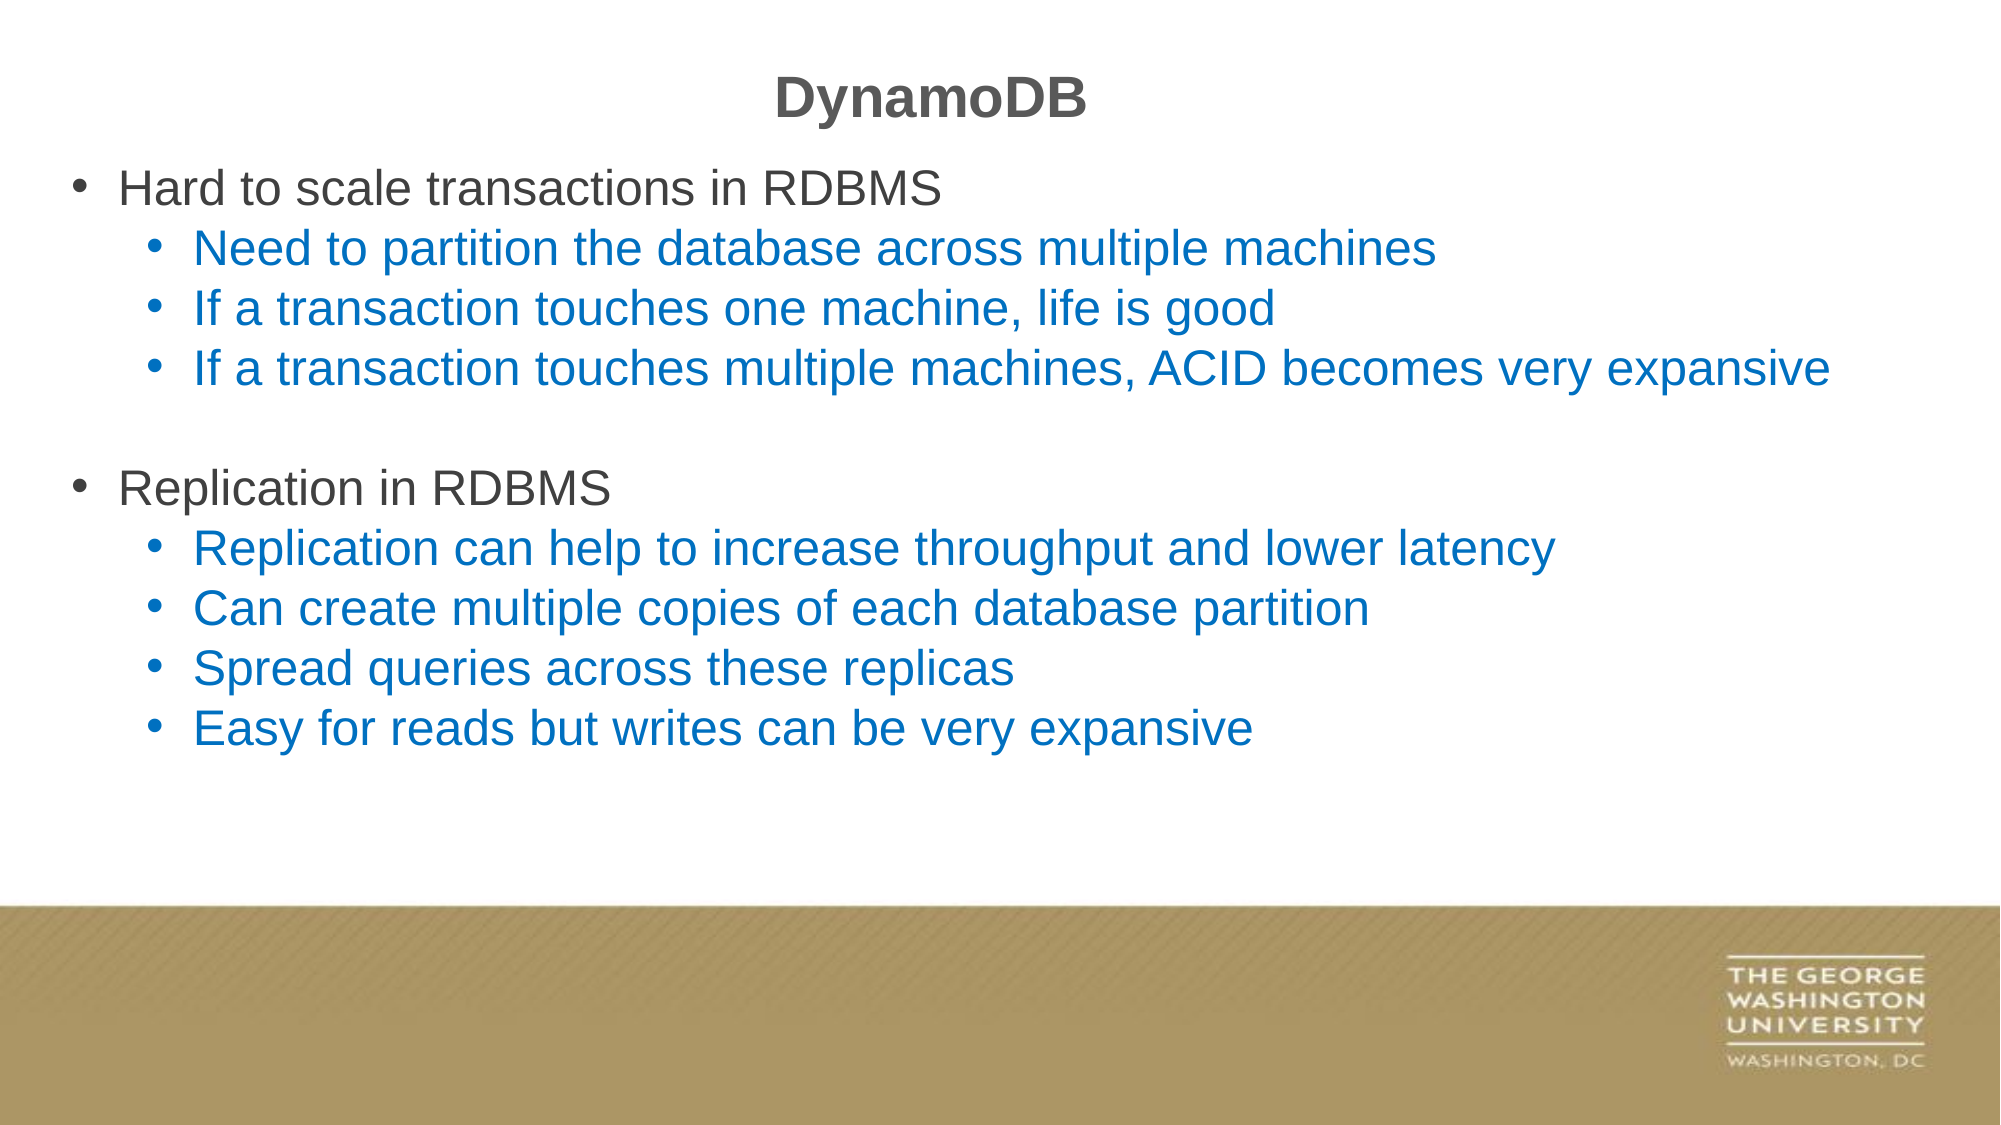

DynamoDB
Hard to scale transactions in RDBMS
Need to partition the database across multiple machines
If a transaction touches one machine, life is good
If a transaction touches multiple machines, ACID becomes very expansive

Replication in RDBMS
Replication can help to increase throughput and lower latency
Can create multiple copies of each database partition
Spread queries across these replicas
Easy for reads but writes can be very expansive